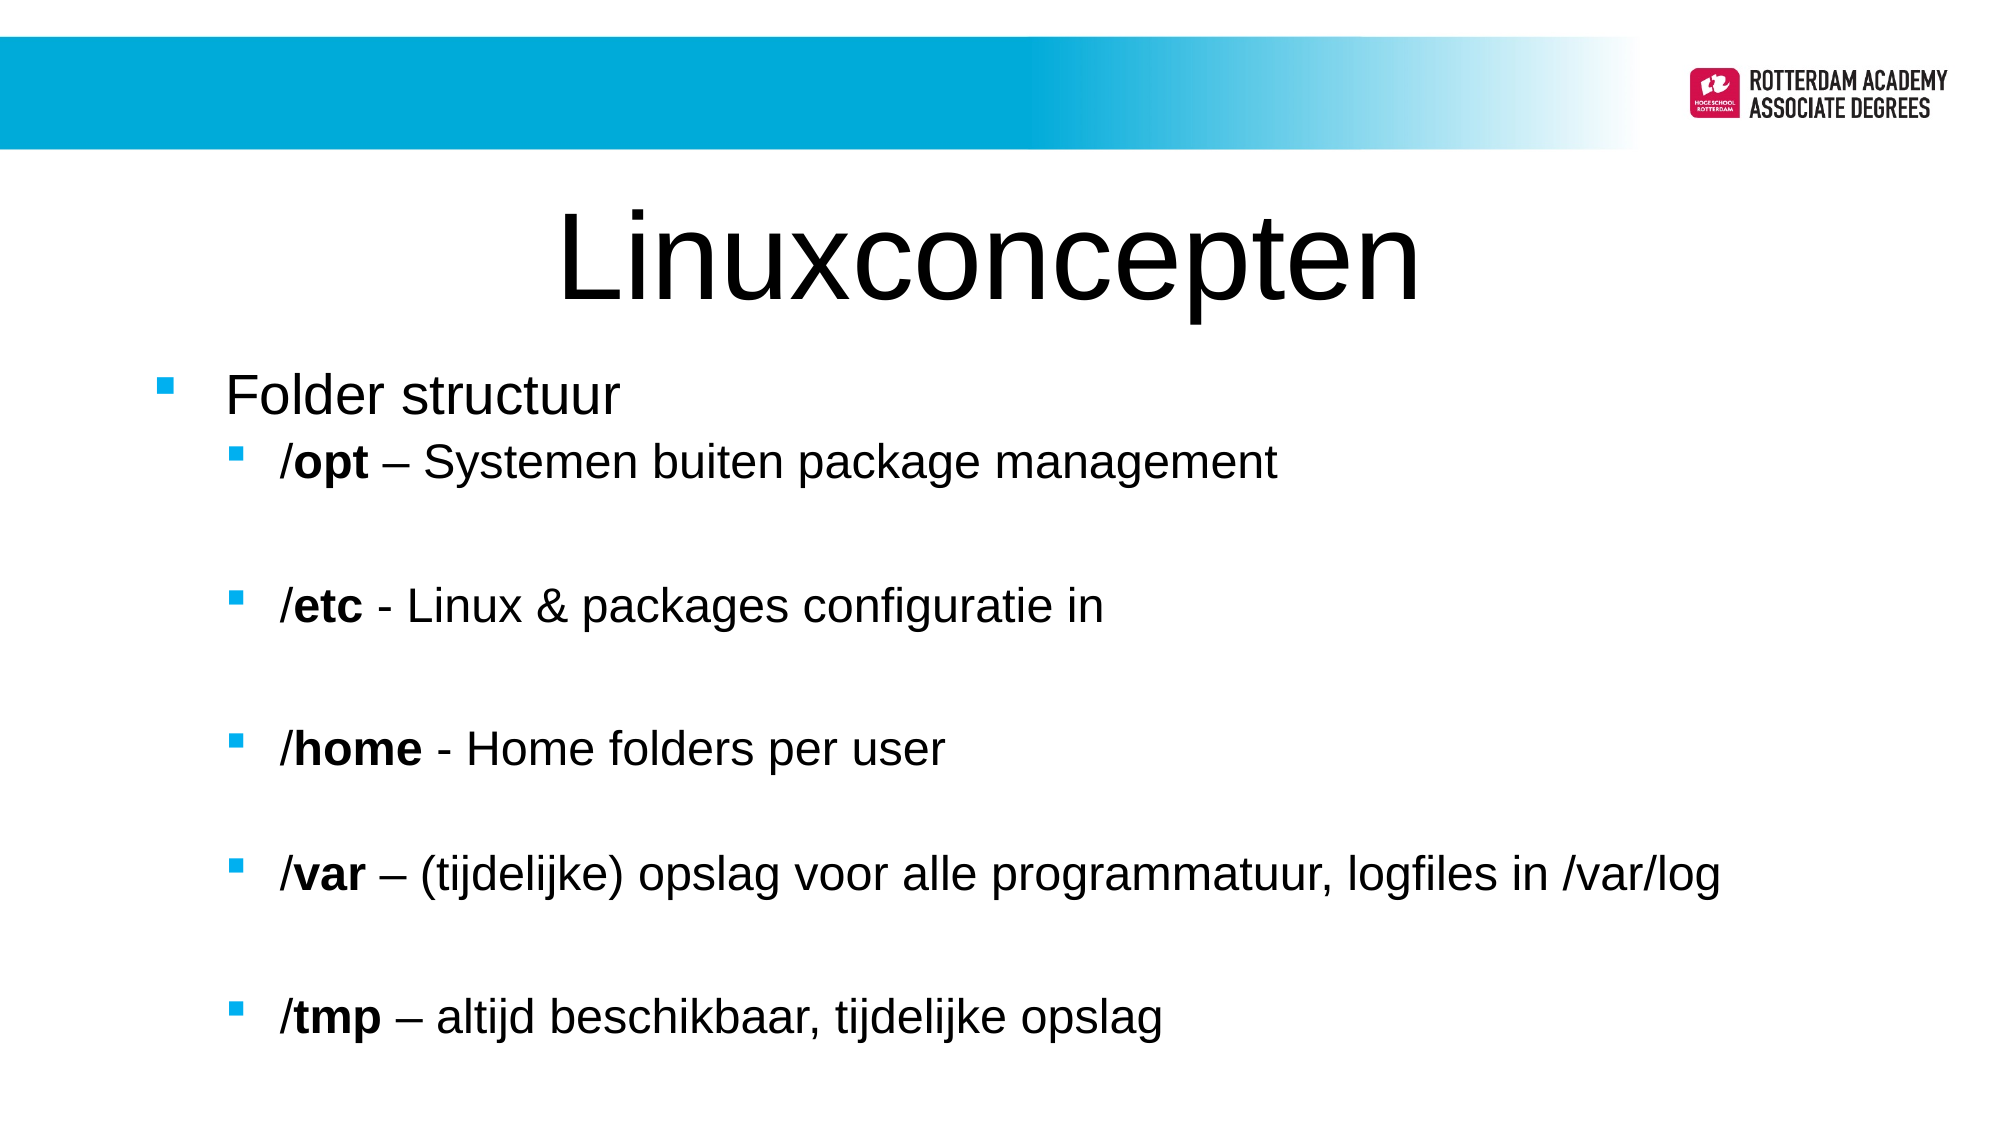

Linux	concepten
Folder structuur
/opt – Systemen buiten package management

/etc - Linux & packages configuratie in

/home - Home folders per user

/var – (tijdelijke) opslag voor alle programmatuur, logfiles in /var/log

/tmp – altijd beschikbaar, tijdelijke opslag

Periode 1
Periode 1